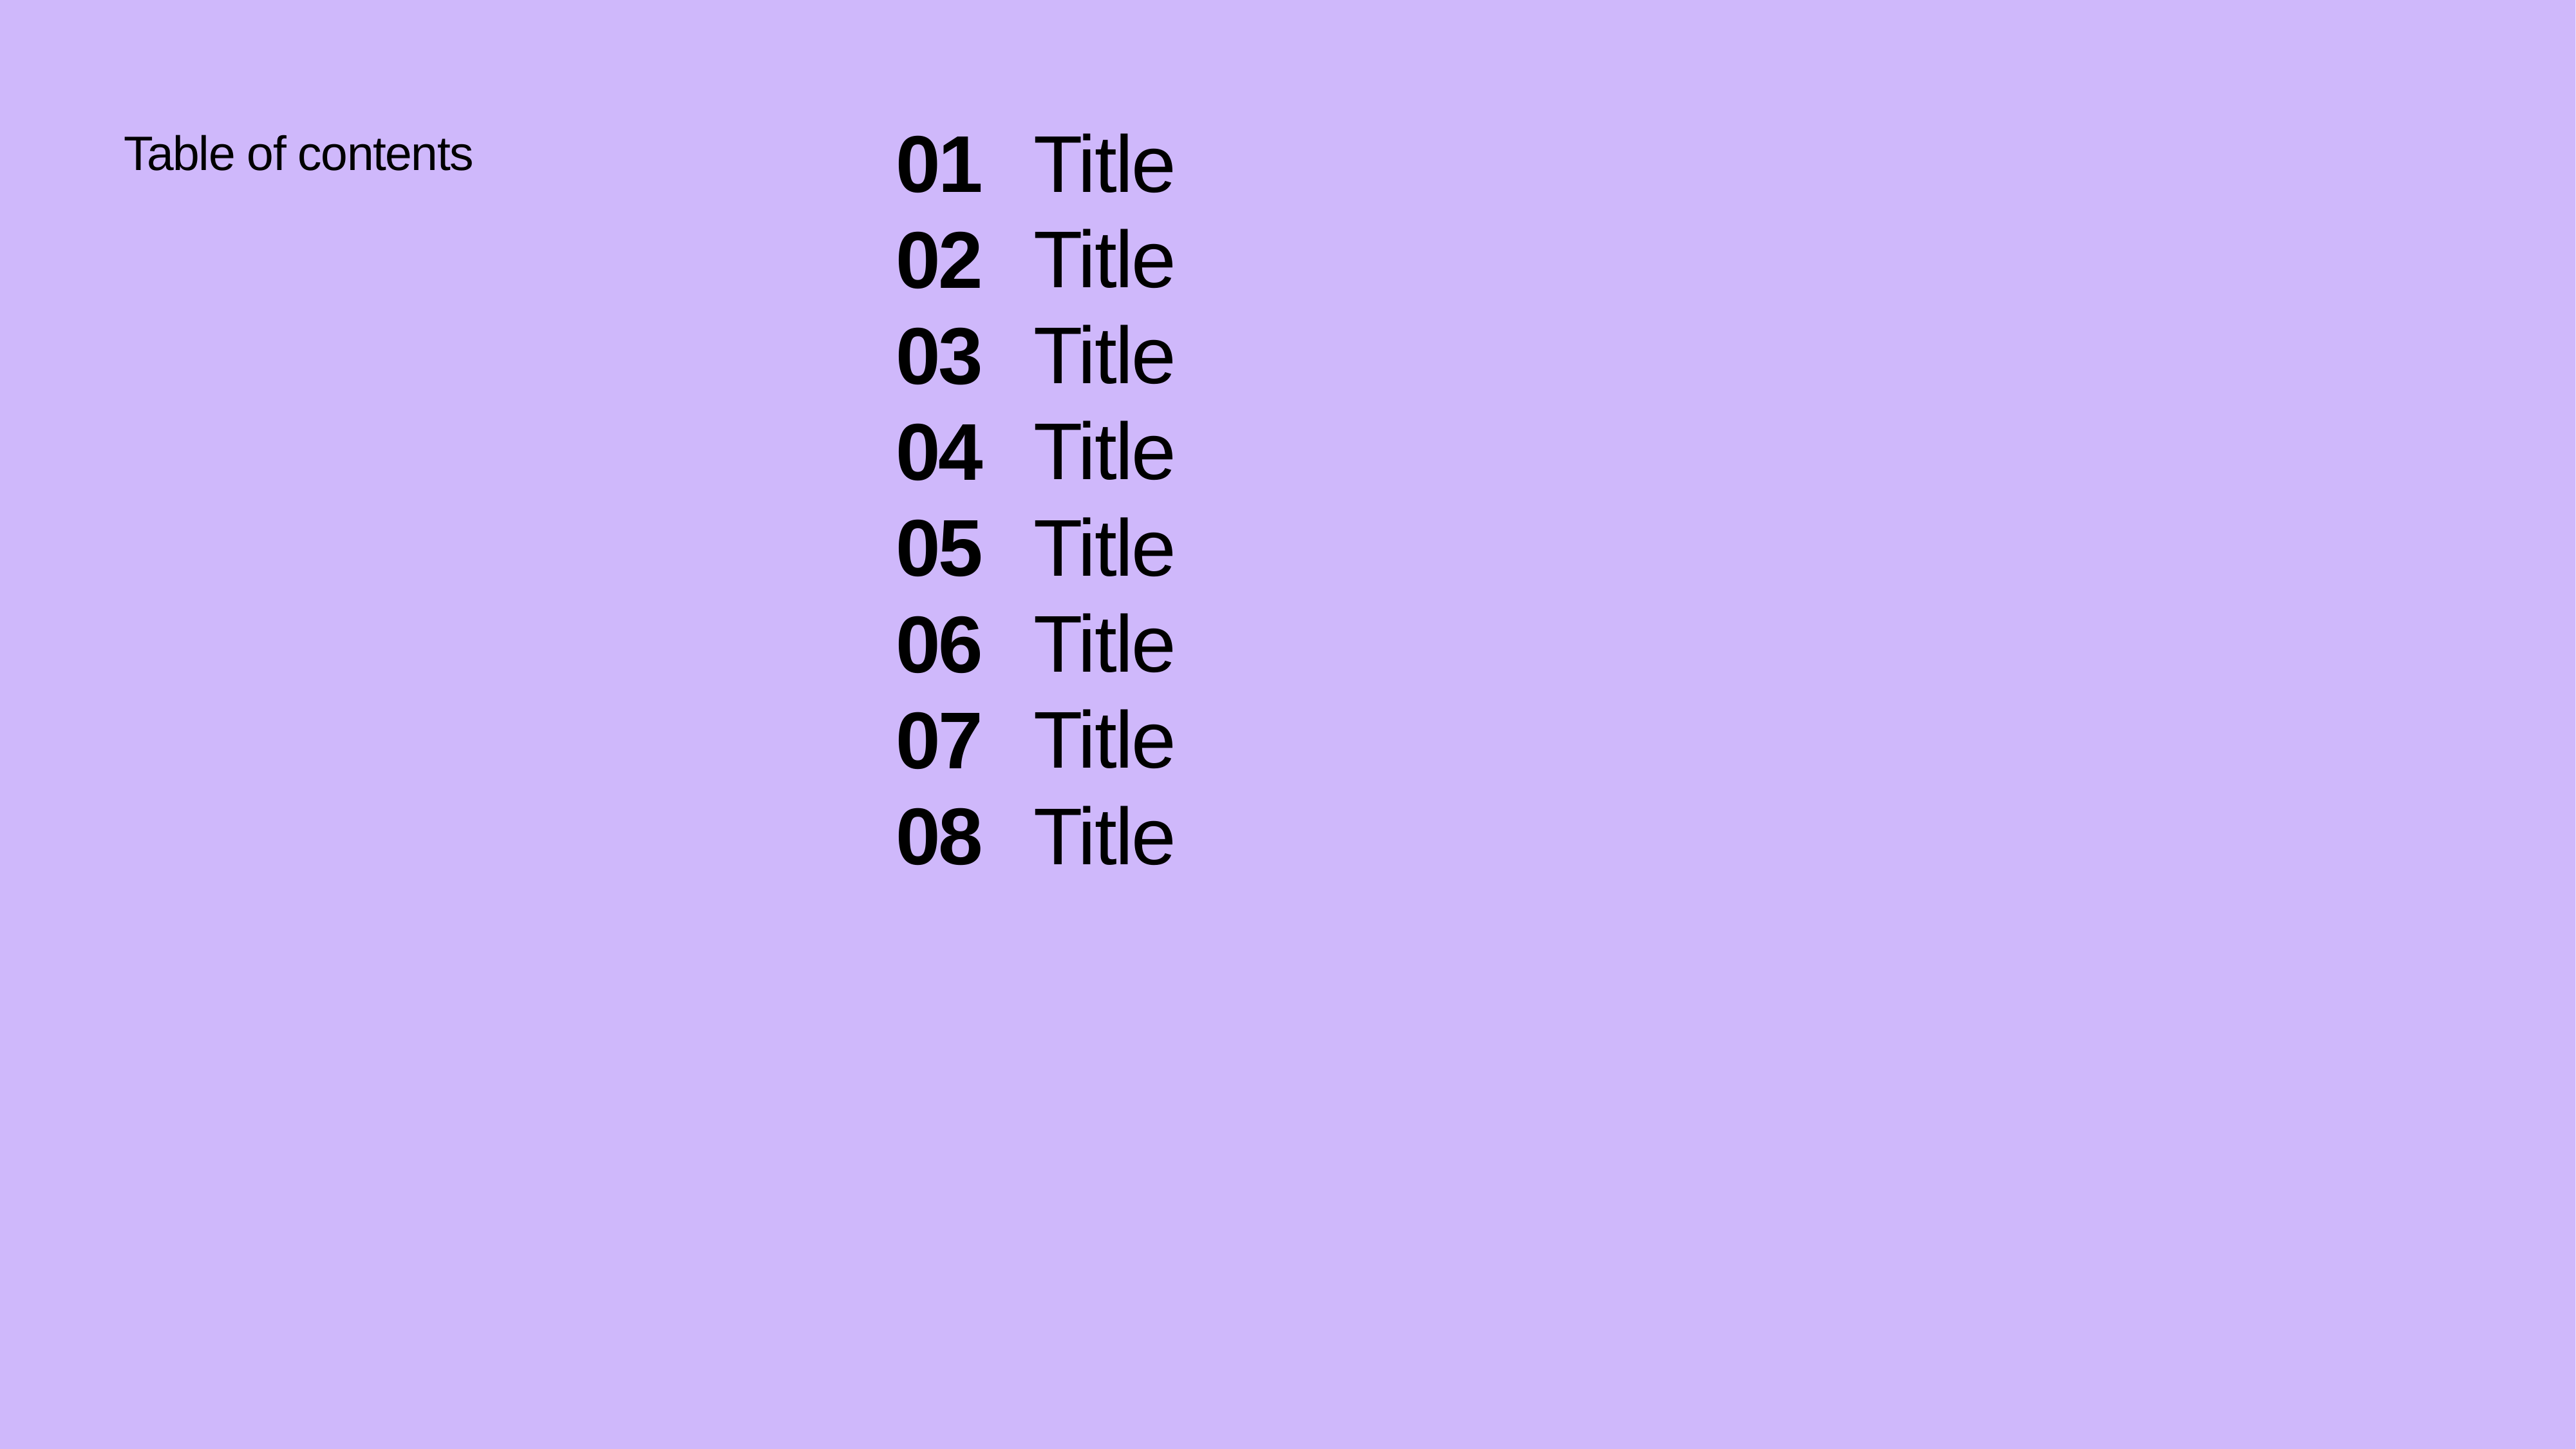

Title
01
Table of contents
Title
02
Title
03
Title
04
Title
05
Title
06
Title
07
Title
08